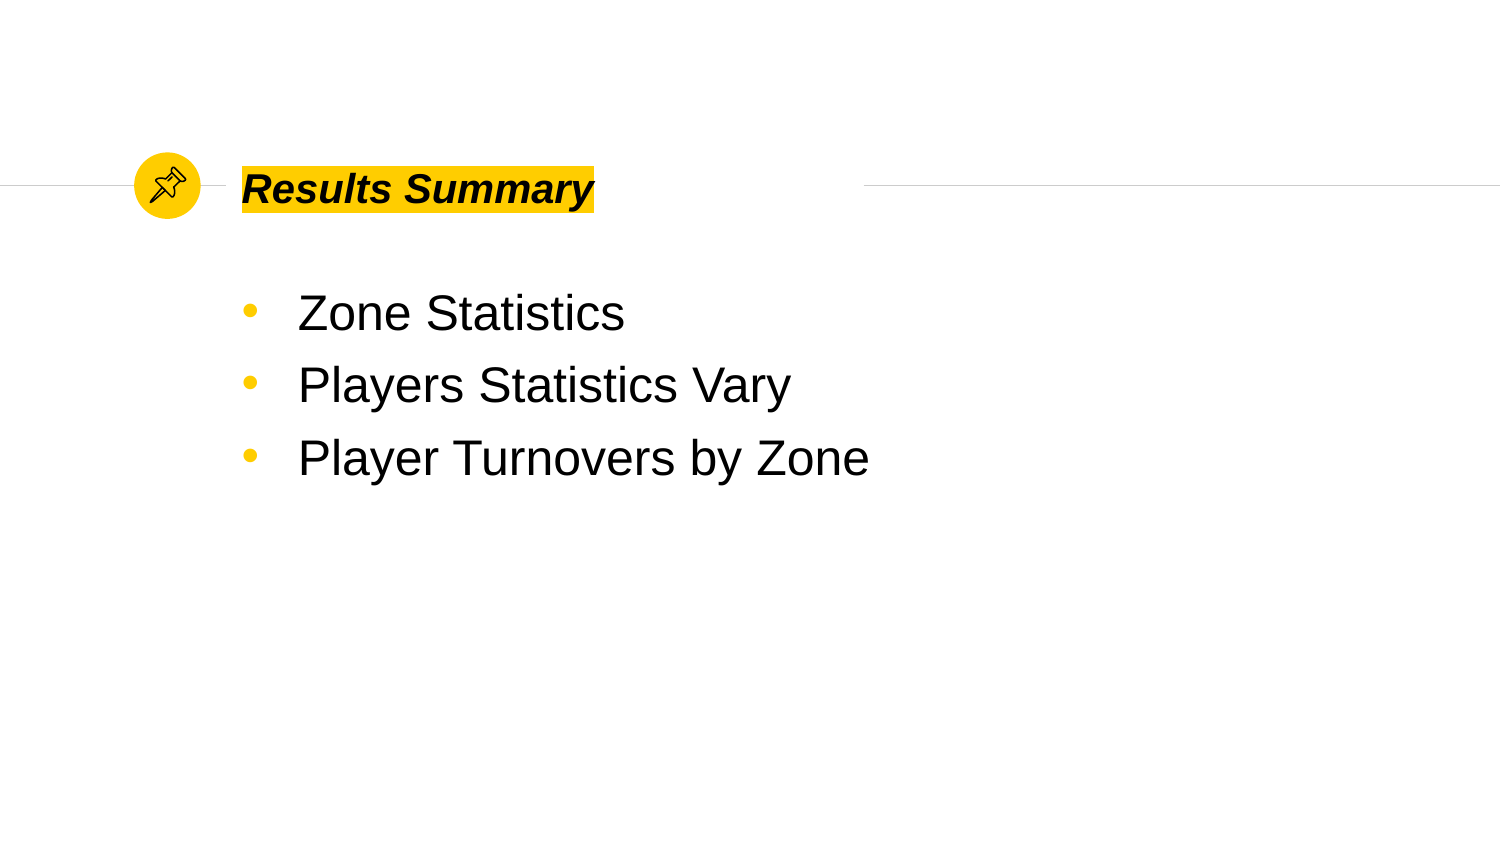

# Results Summary

Zone Statistics
Players Statistics Vary
Player Turnovers by Zone